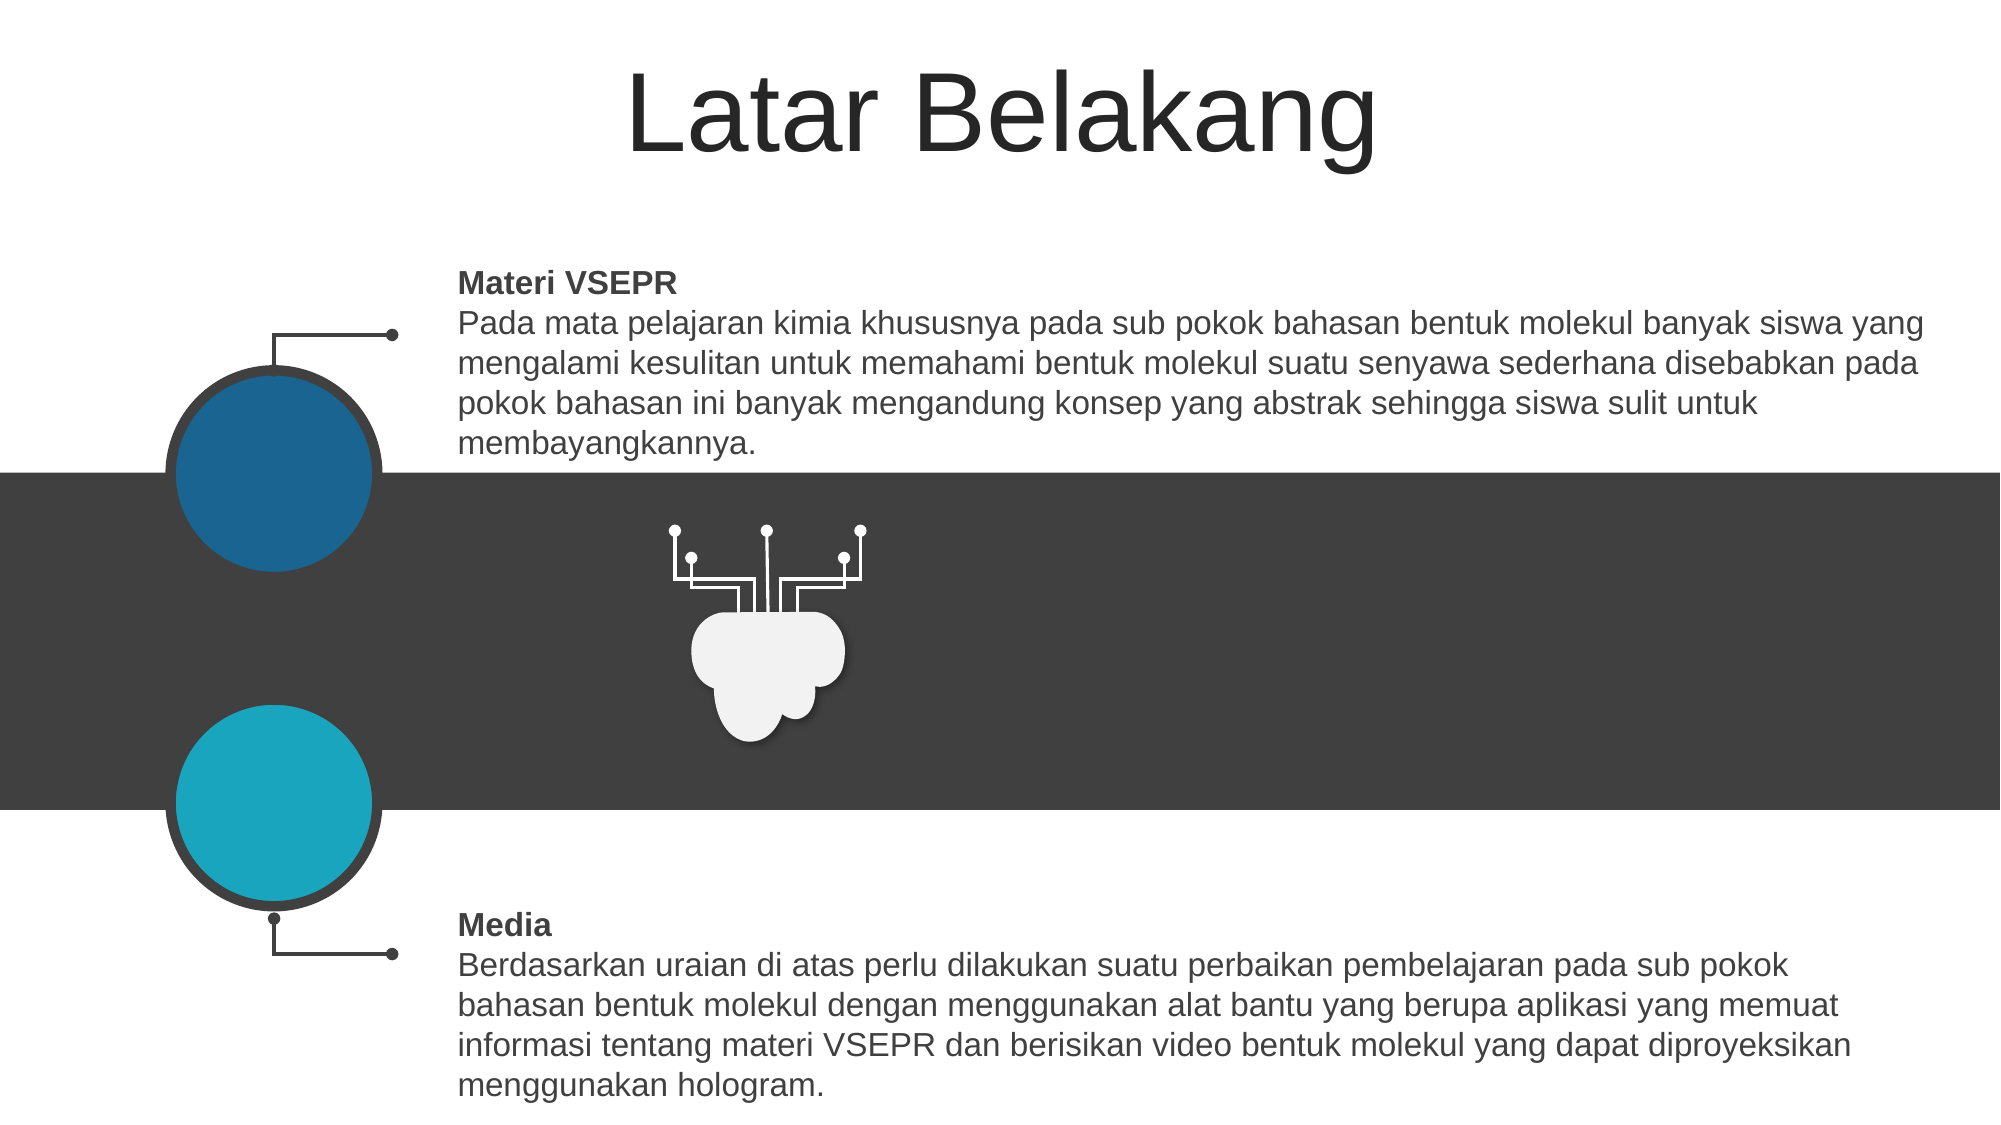

Latar Belakang
Materi VSEPR
Pada mata pelajaran kimia khususnya pada sub pokok bahasan bentuk molekul banyak siswa yang mengalami kesulitan untuk memahami bentuk molekul suatu senyawa sederhana disebabkan pada pokok bahasan ini banyak mengandung konsep yang abstrak sehingga siswa sulit untuk membayangkannya.

Contents
Title

Media
Berdasarkan uraian di atas perlu dilakukan suatu perbaikan pembelajaran pada sub pokok bahasan bentuk molekul dengan menggunakan alat bantu yang berupa aplikasi yang memuat informasi tentang materi VSEPR dan berisikan video bentuk molekul yang dapat diproyeksikan menggunakan hologram.